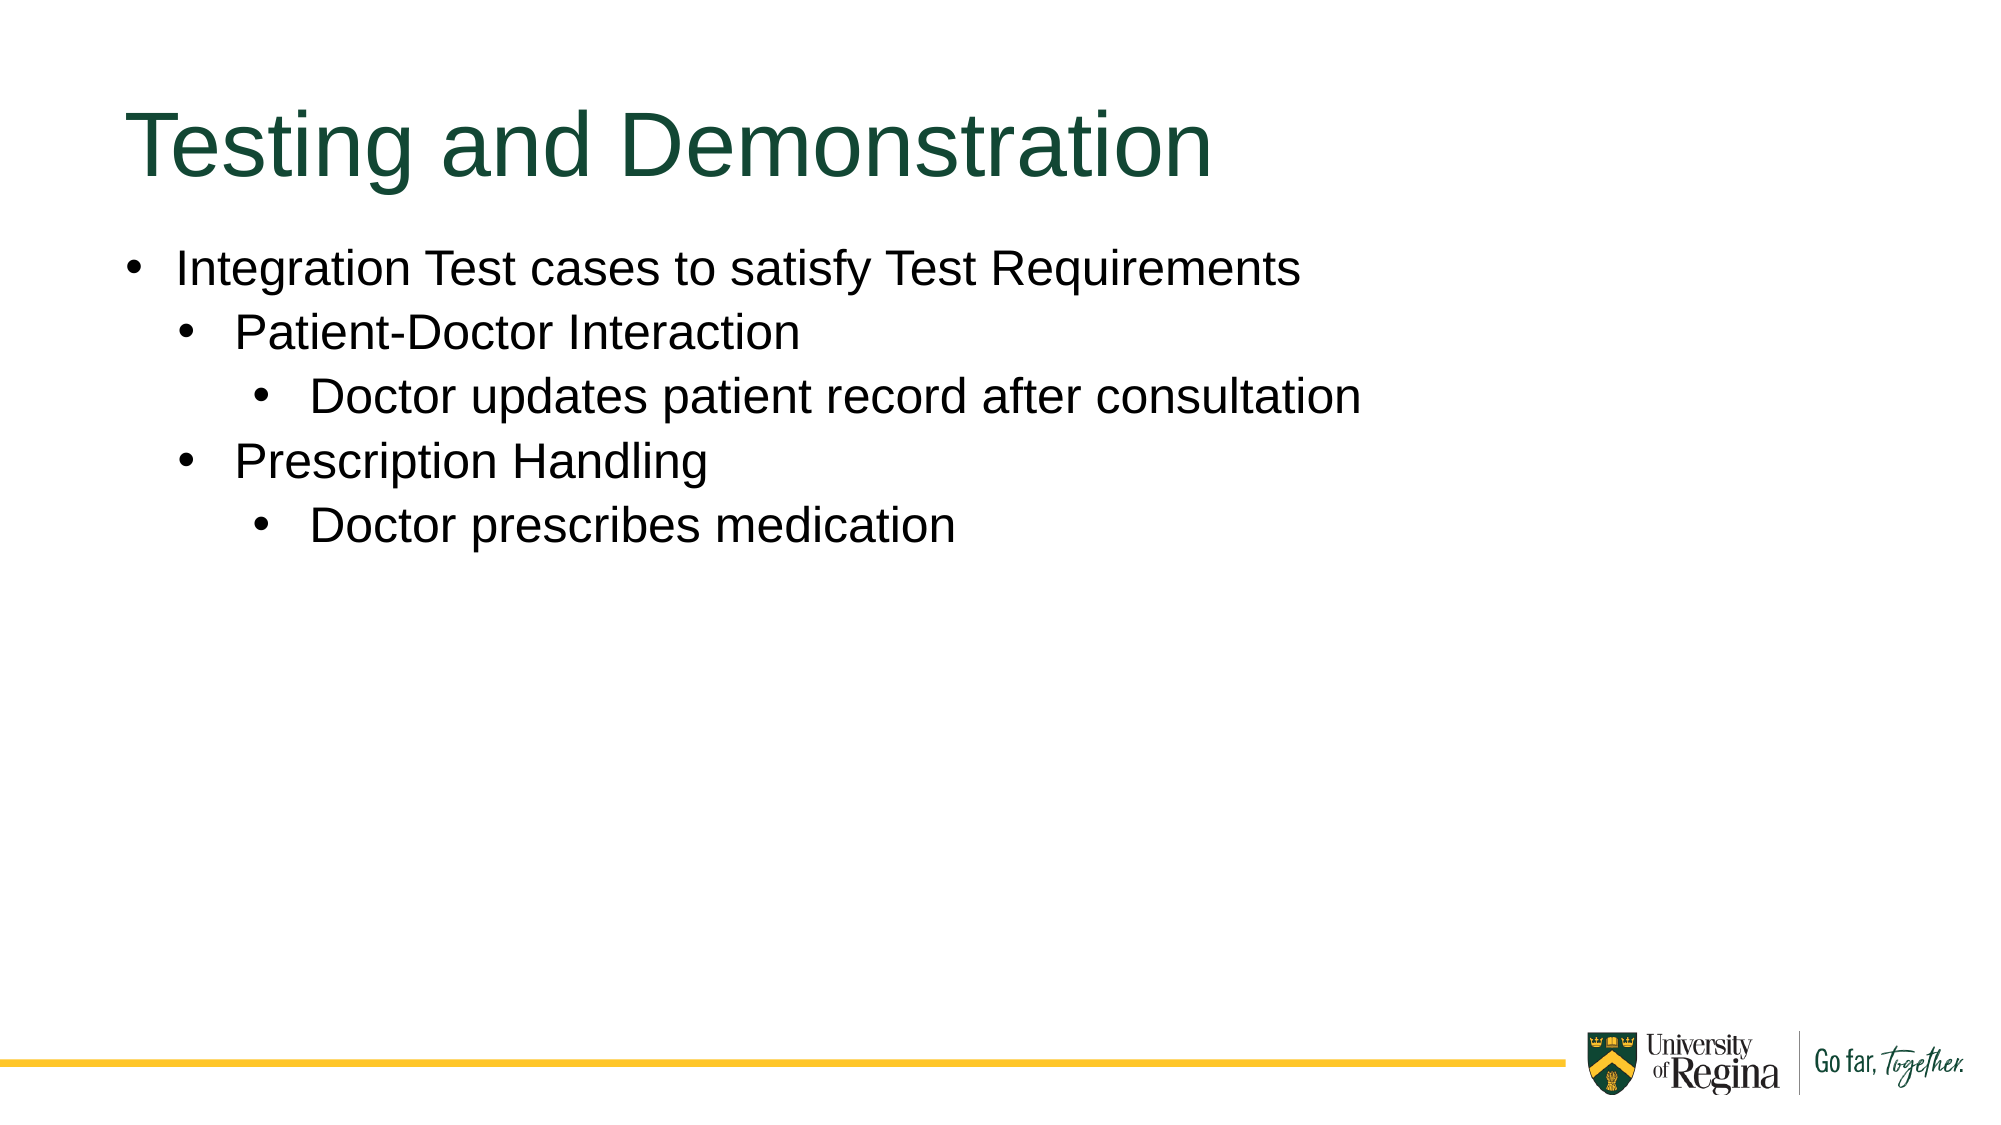

Testing and Demonstration
Integration Test cases to satisfy Test Requirements
Patient-Doctor Interaction
Doctor updates patient record after consultation
Prescription Handling
Doctor prescribes medication